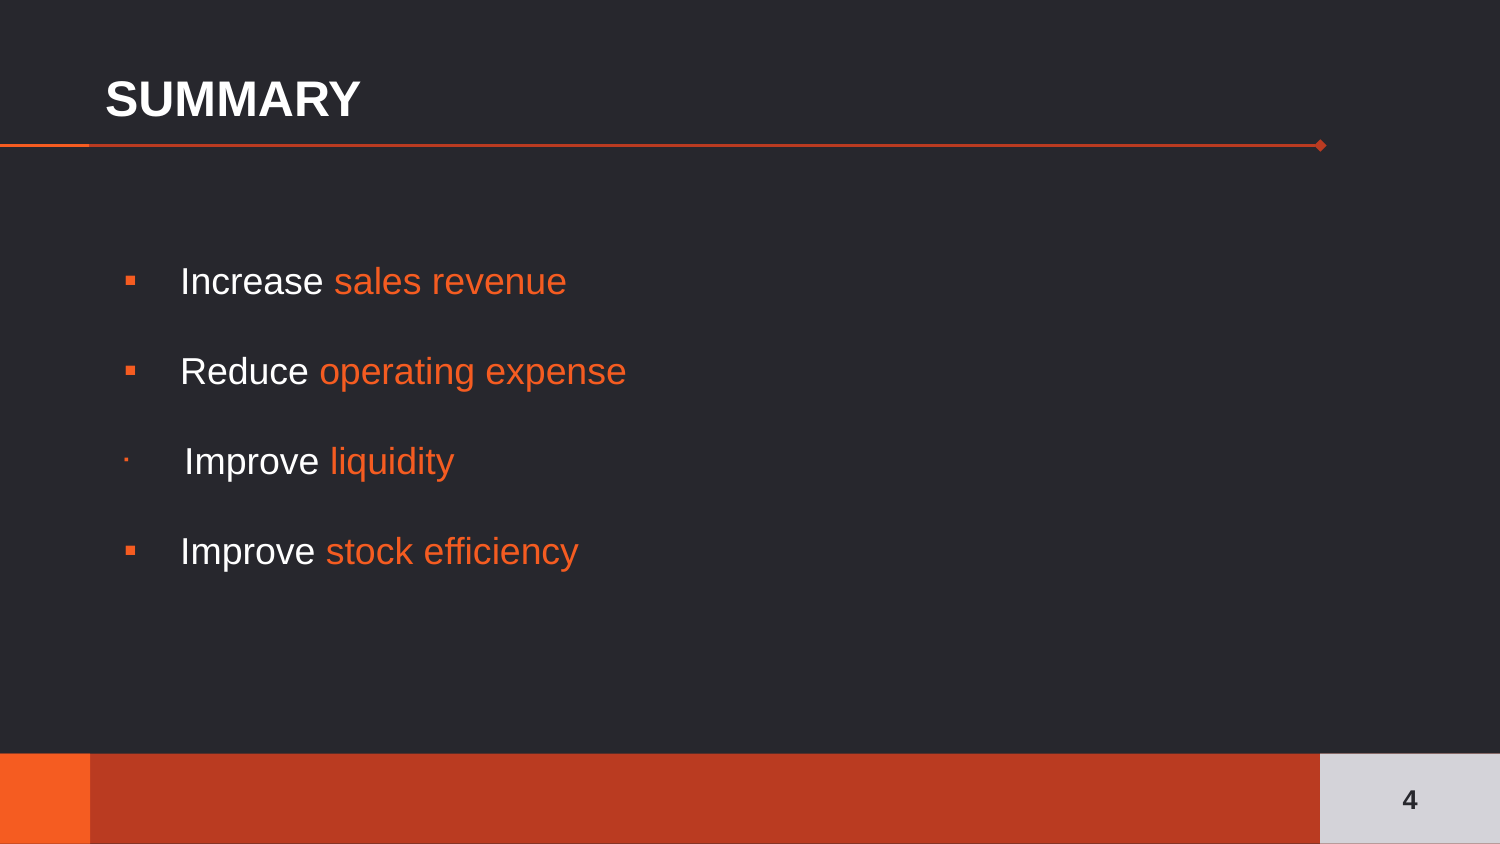

# SUMMARY
Increase sales revenue
Reduce operating expense
 Improve liquidity
Improve stock efficiency

4